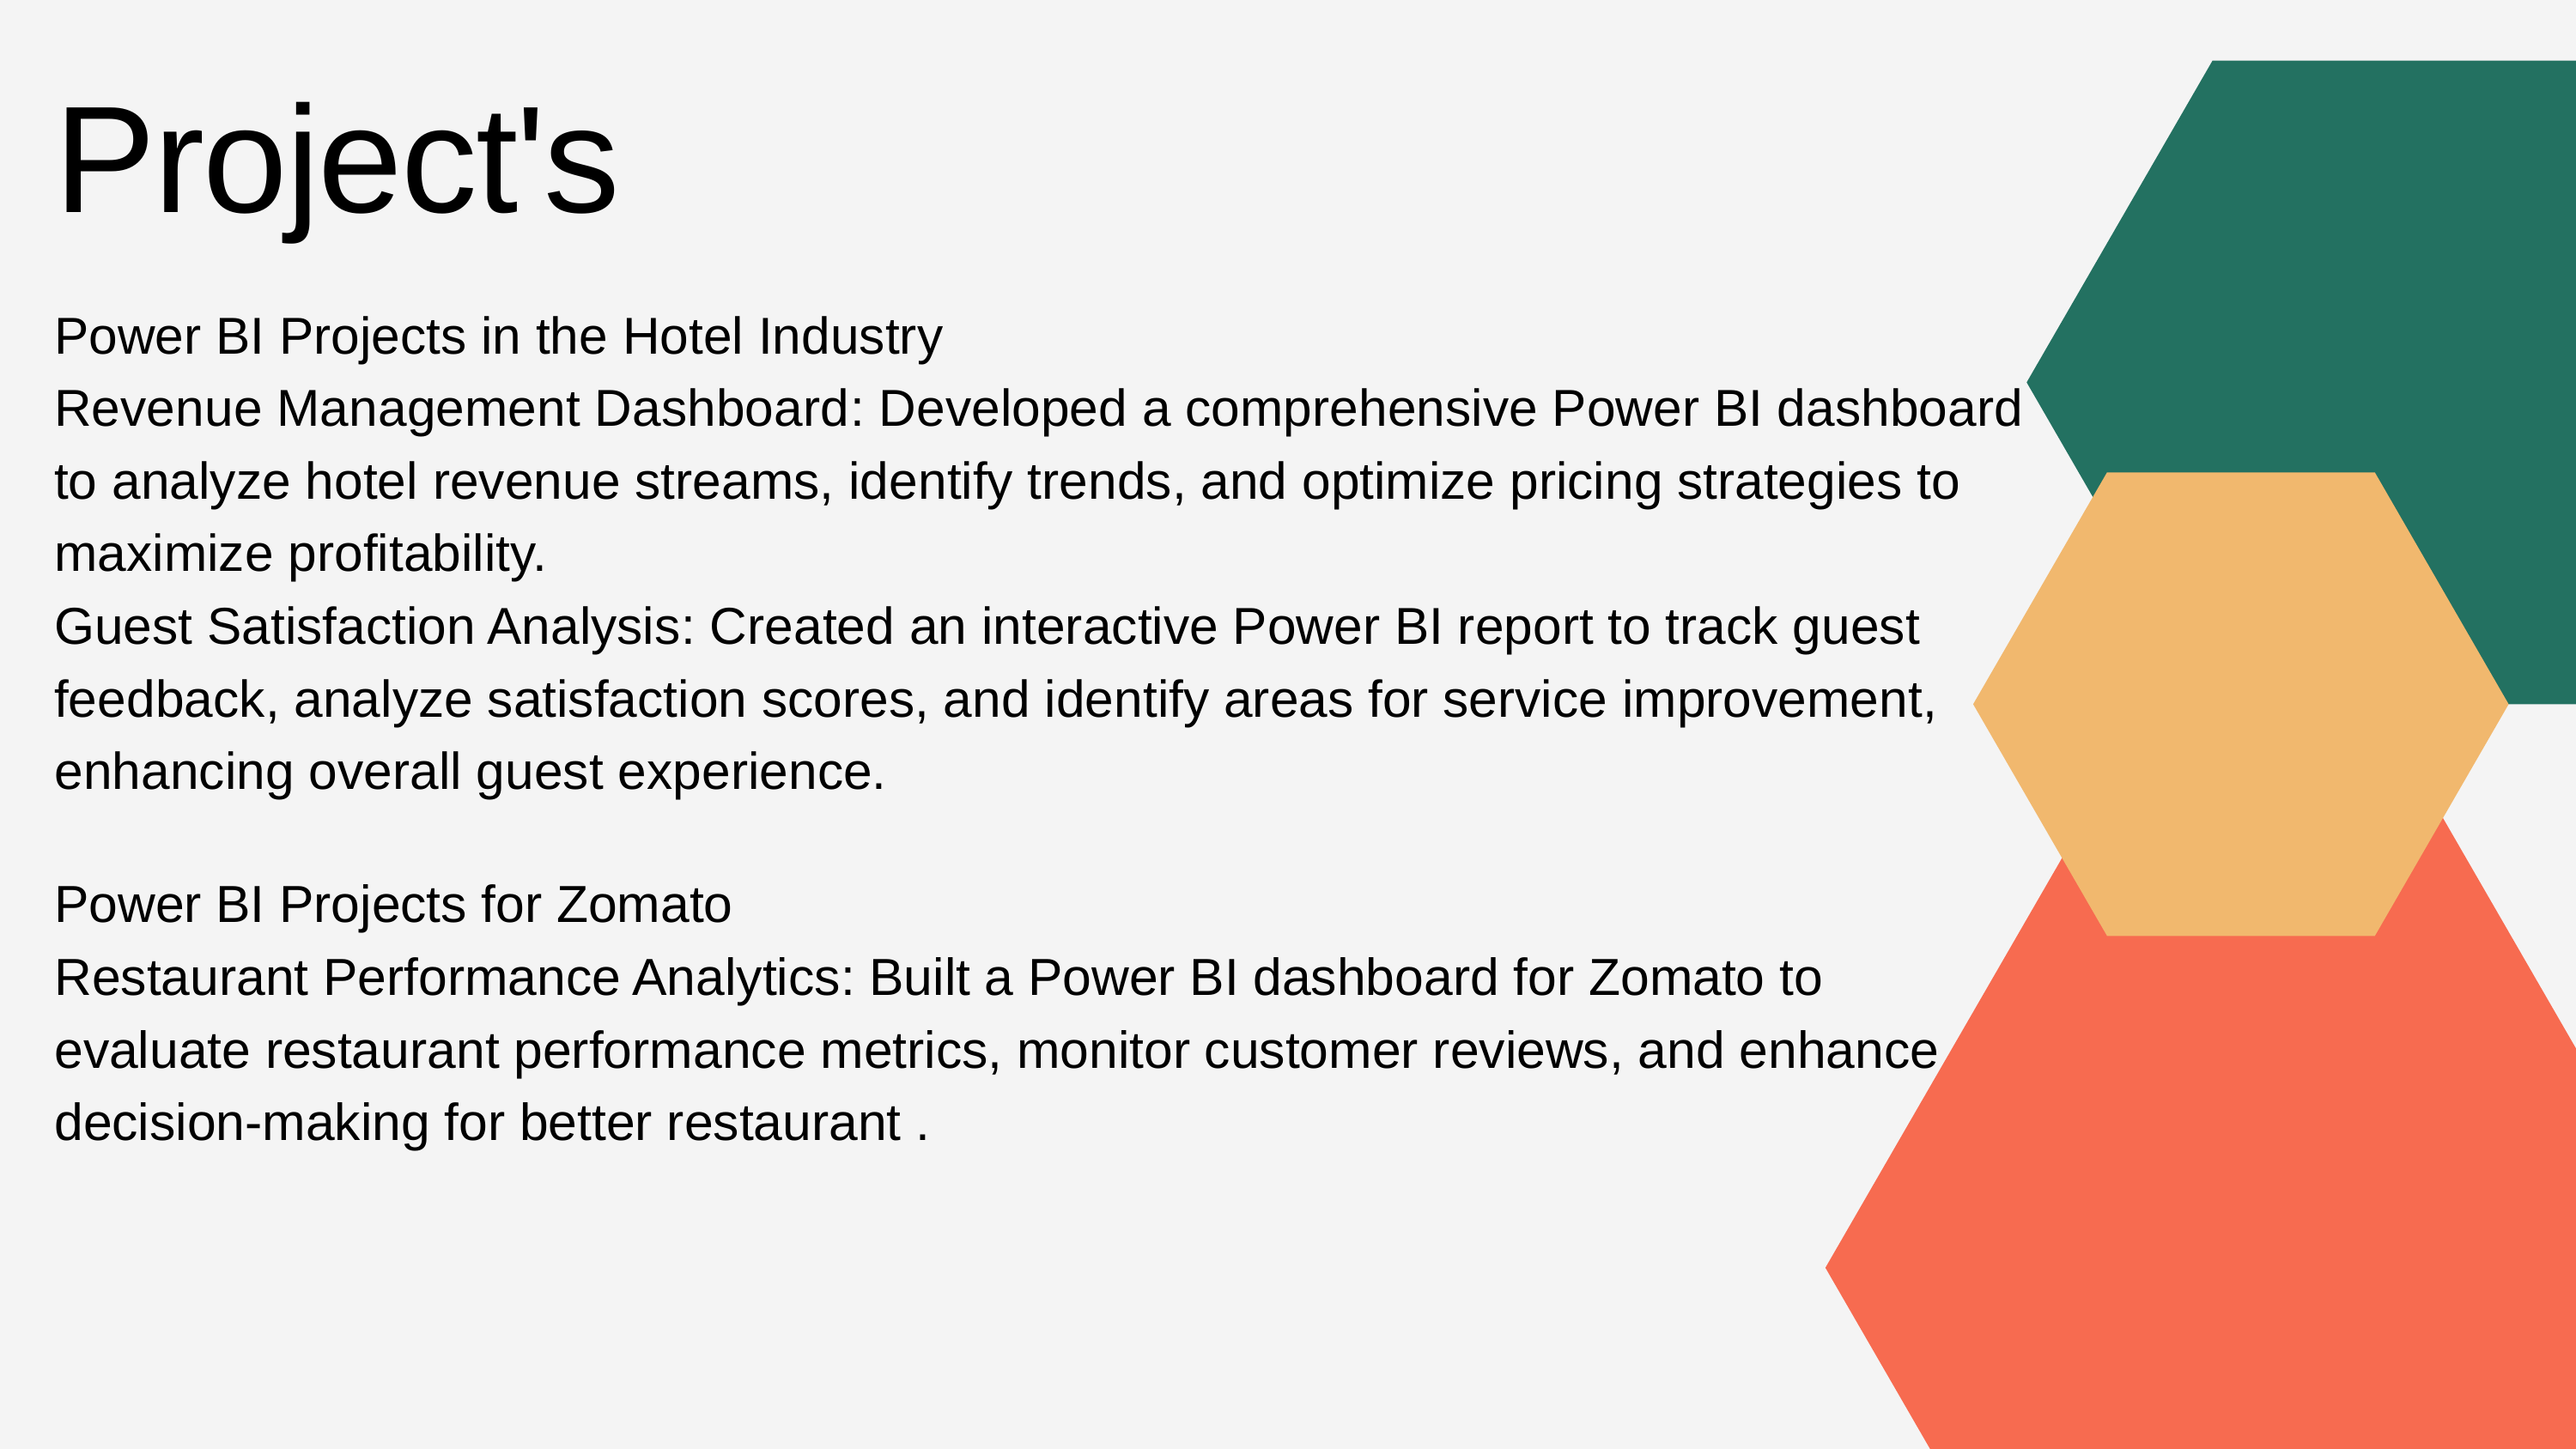

Project's

Power BI Projects in the Hotel Industry
Revenue Management Dashboard: Developed a comprehensive Power BI dashboard to analyze hotel revenue streams, identify trends, and optimize pricing strategies to maximize profitability.
Guest Satisfaction Analysis: Created an interactive Power BI report to track guest feedback, analyze satisfaction scores, and identify areas for service improvement, enhancing overall guest experience.

Power BI Projects for Zomato
Restaurant Performance Analytics: Built a Power BI dashboard for Zomato to evaluate restaurant performance metrics, monitor customer reviews, and enhance decision-making for better restaurant .